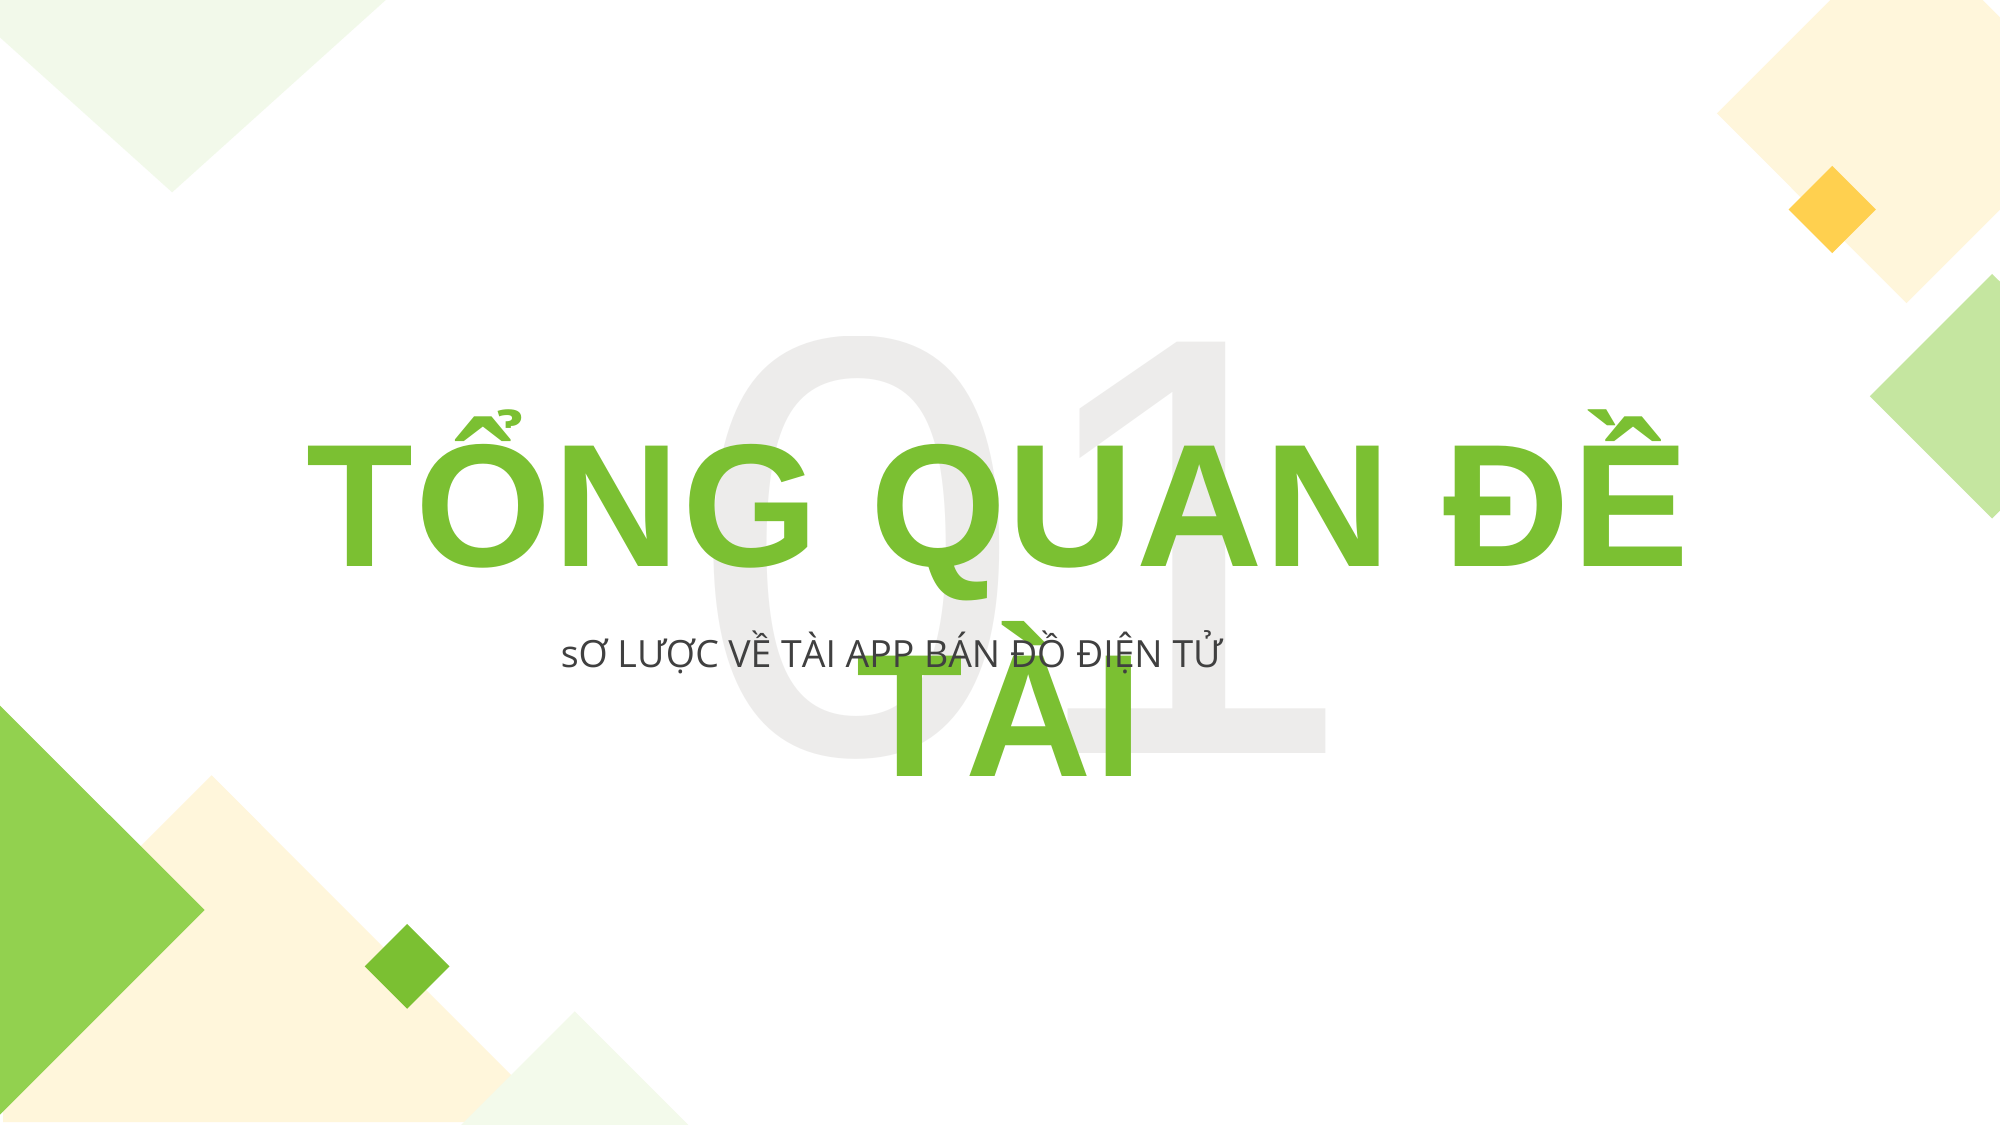

01

TỔNG QUAN ĐỀ TÀI
sƠ LƯỢC VỀ TÀI APP BÁN ĐỒ ĐIỆN TỬ